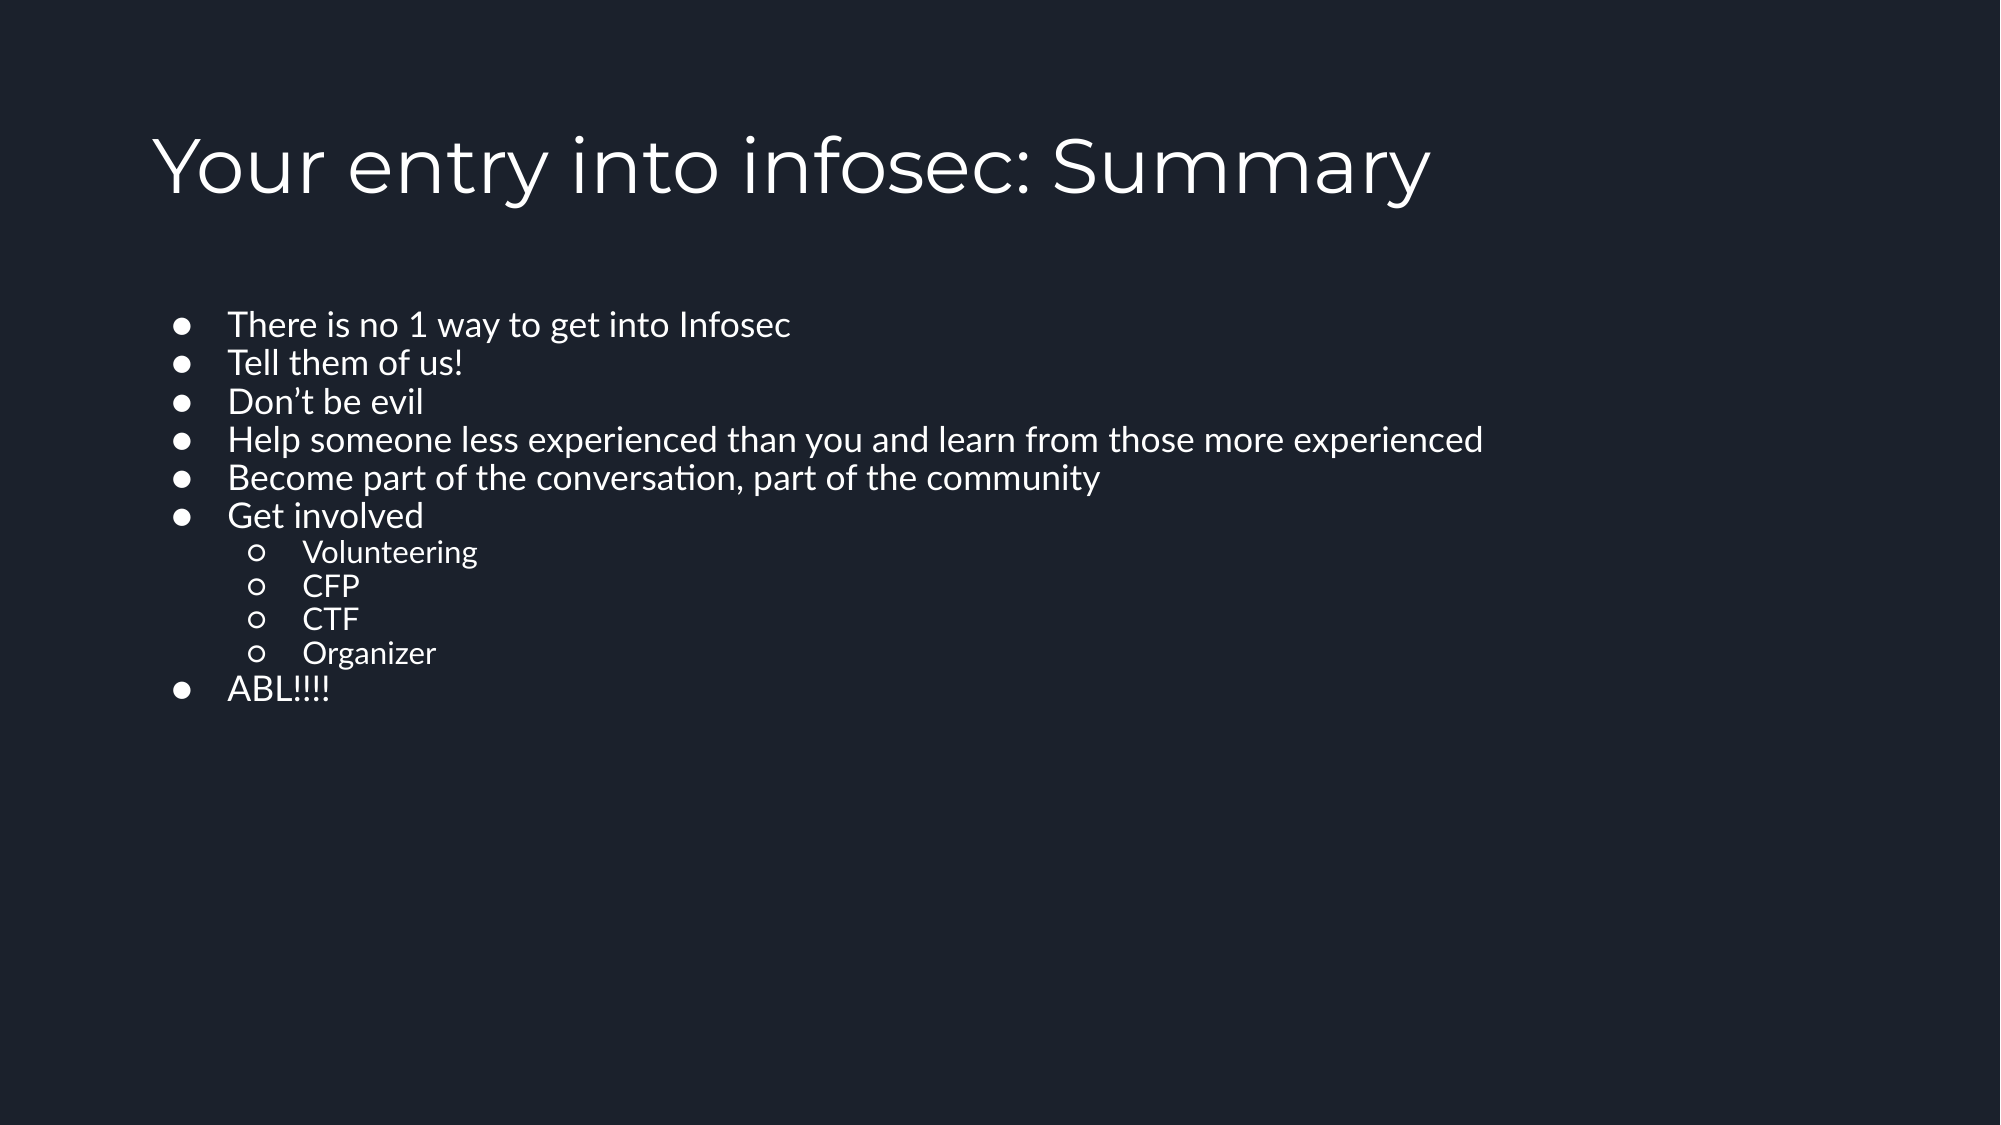

# Your entry into infosec: Summary
There is no 1 way to get into Infosec
Tell them of us!
Don’t be evil
Help someone less experienced than you and learn from those more experienced
Become part of the conversation, part of the community
Get involved
Volunteering
CFP
CTF
Organizer
ABL!!!!